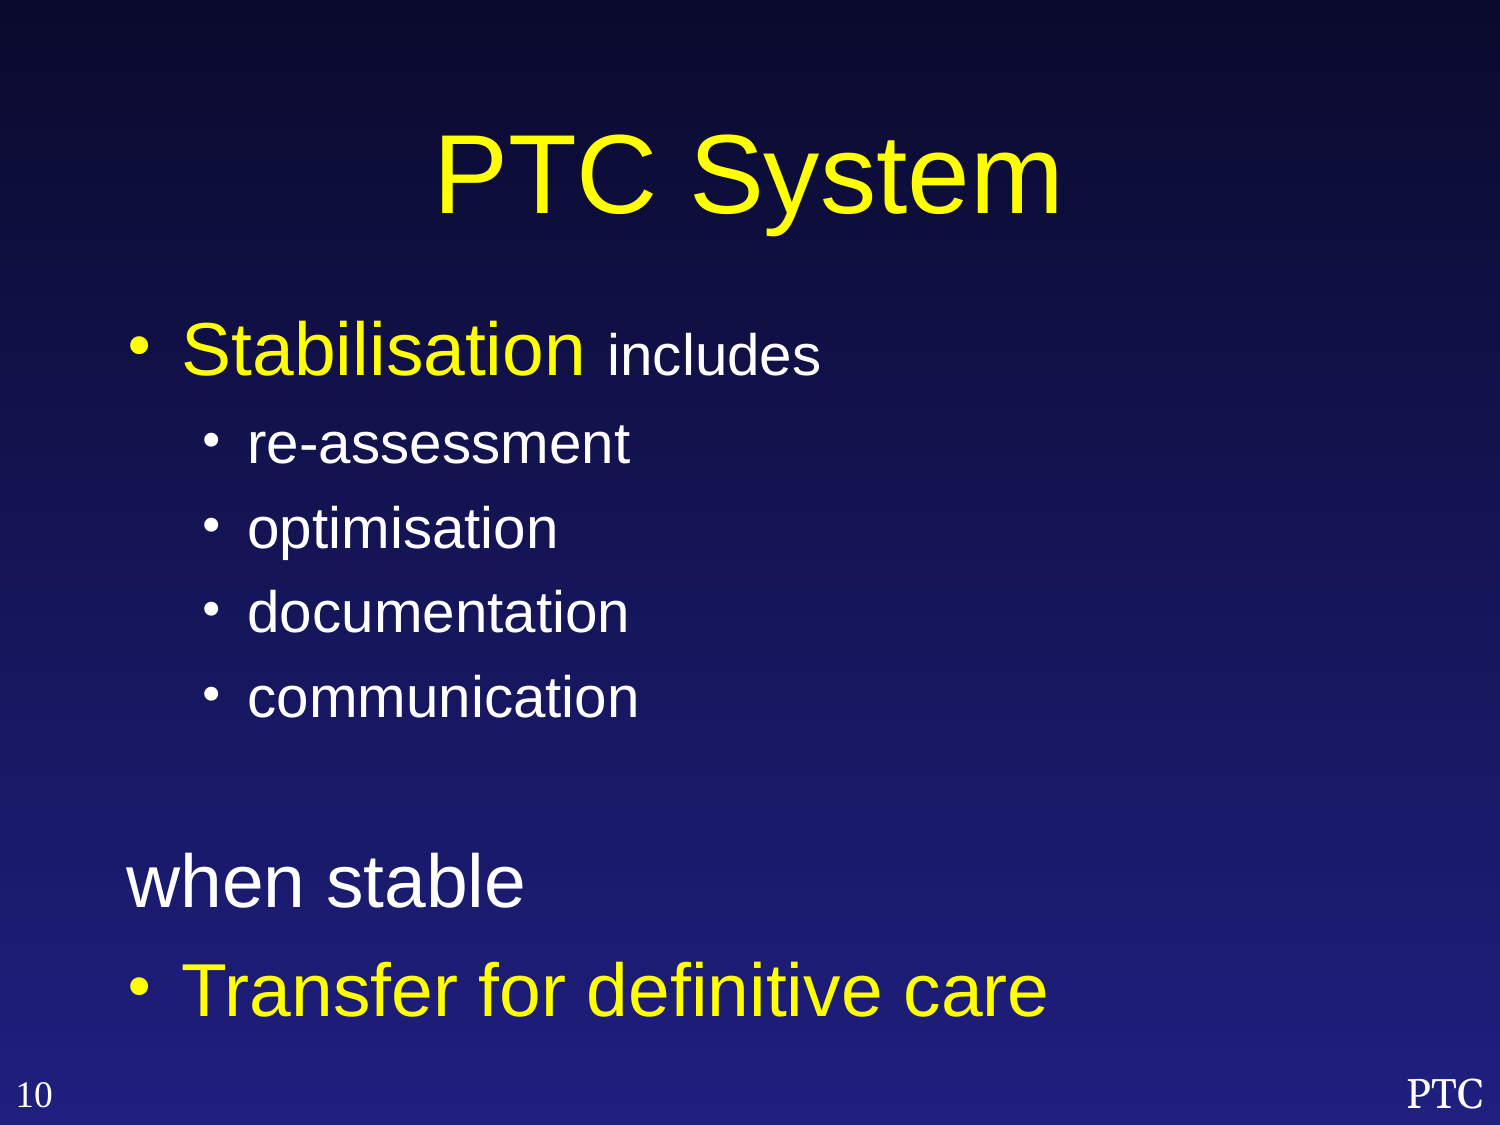

PTC System
Stabilisation includes
re-assessment
optimisation
documentation
communication

when stable
Transfer for definitive care

10